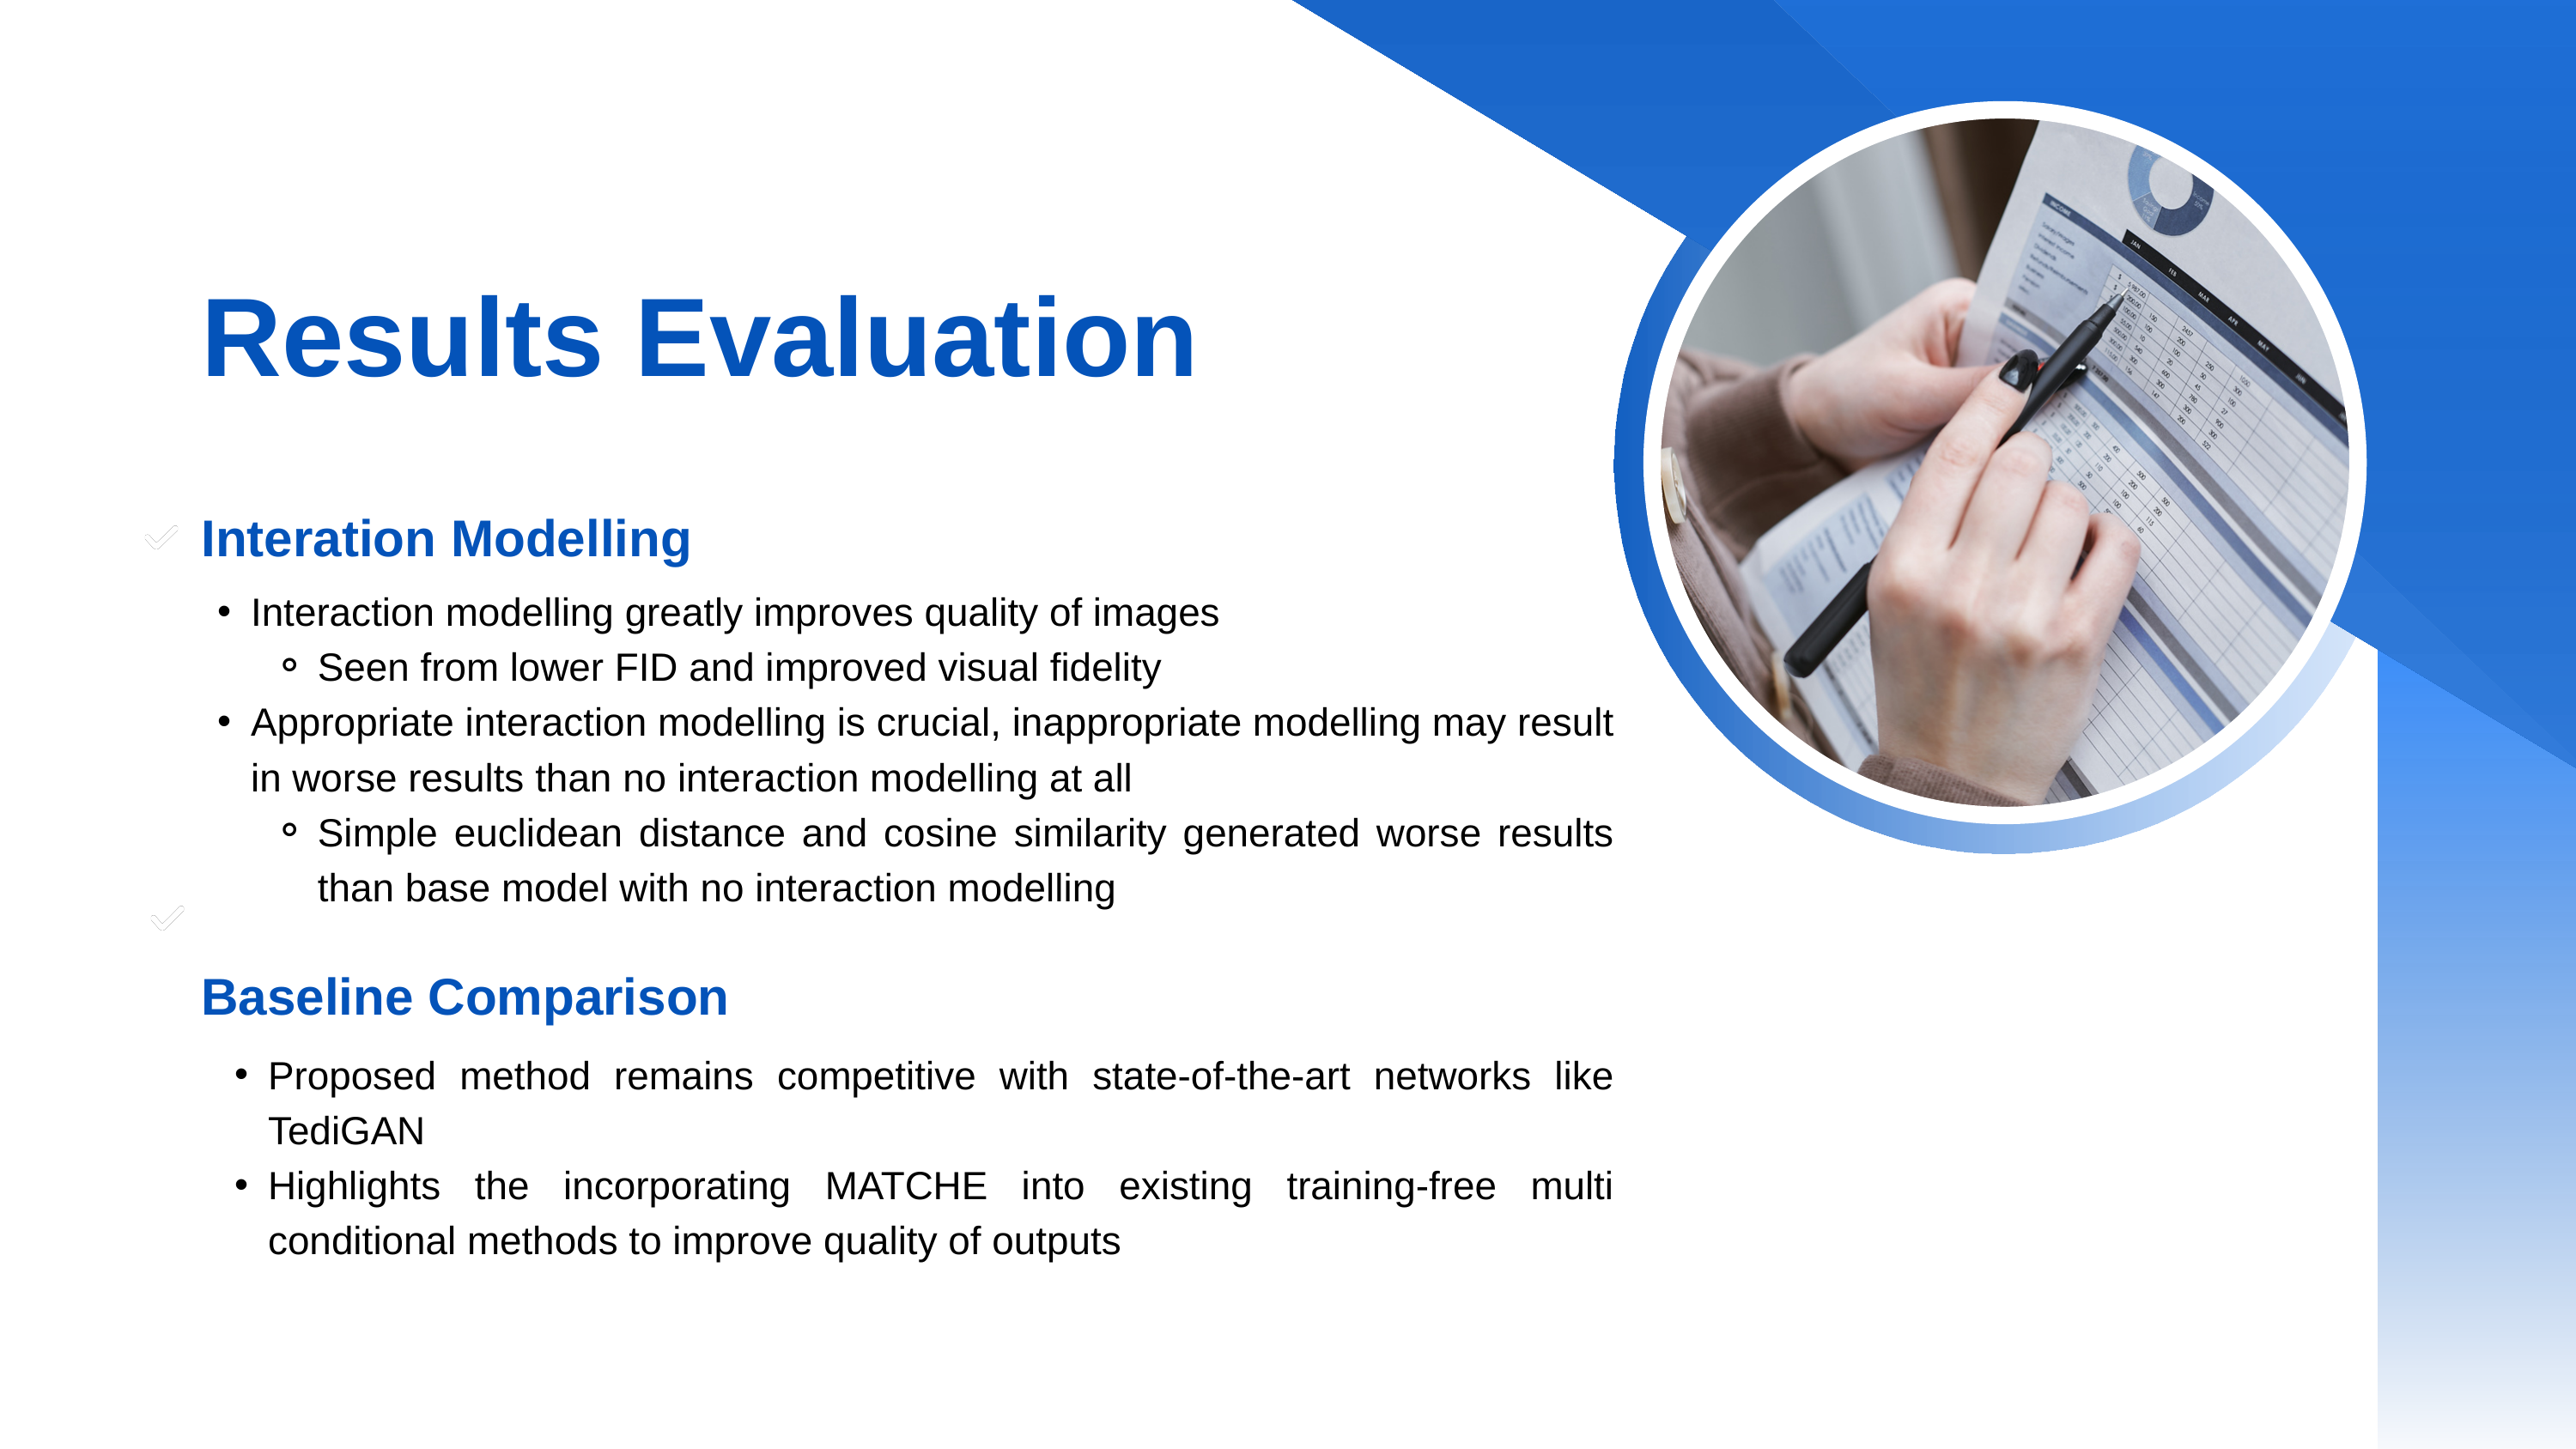

Results Evaluation
Interation Modelling

Interaction modelling greatly improves quality of images
Seen from lower FID and improved visual fidelity
Appropriate interaction modelling is crucial, inappropriate modelling may result in worse results than no interaction modelling at all
Simple euclidean distance and cosine similarity generated worse results than base model with no interaction modelling

Baseline Comparison
Proposed method remains competitive with state-of-the-art networks like TediGAN
Highlights the incorporating MATCHE into existing training-free multi conditional methods to improve quality of outputs